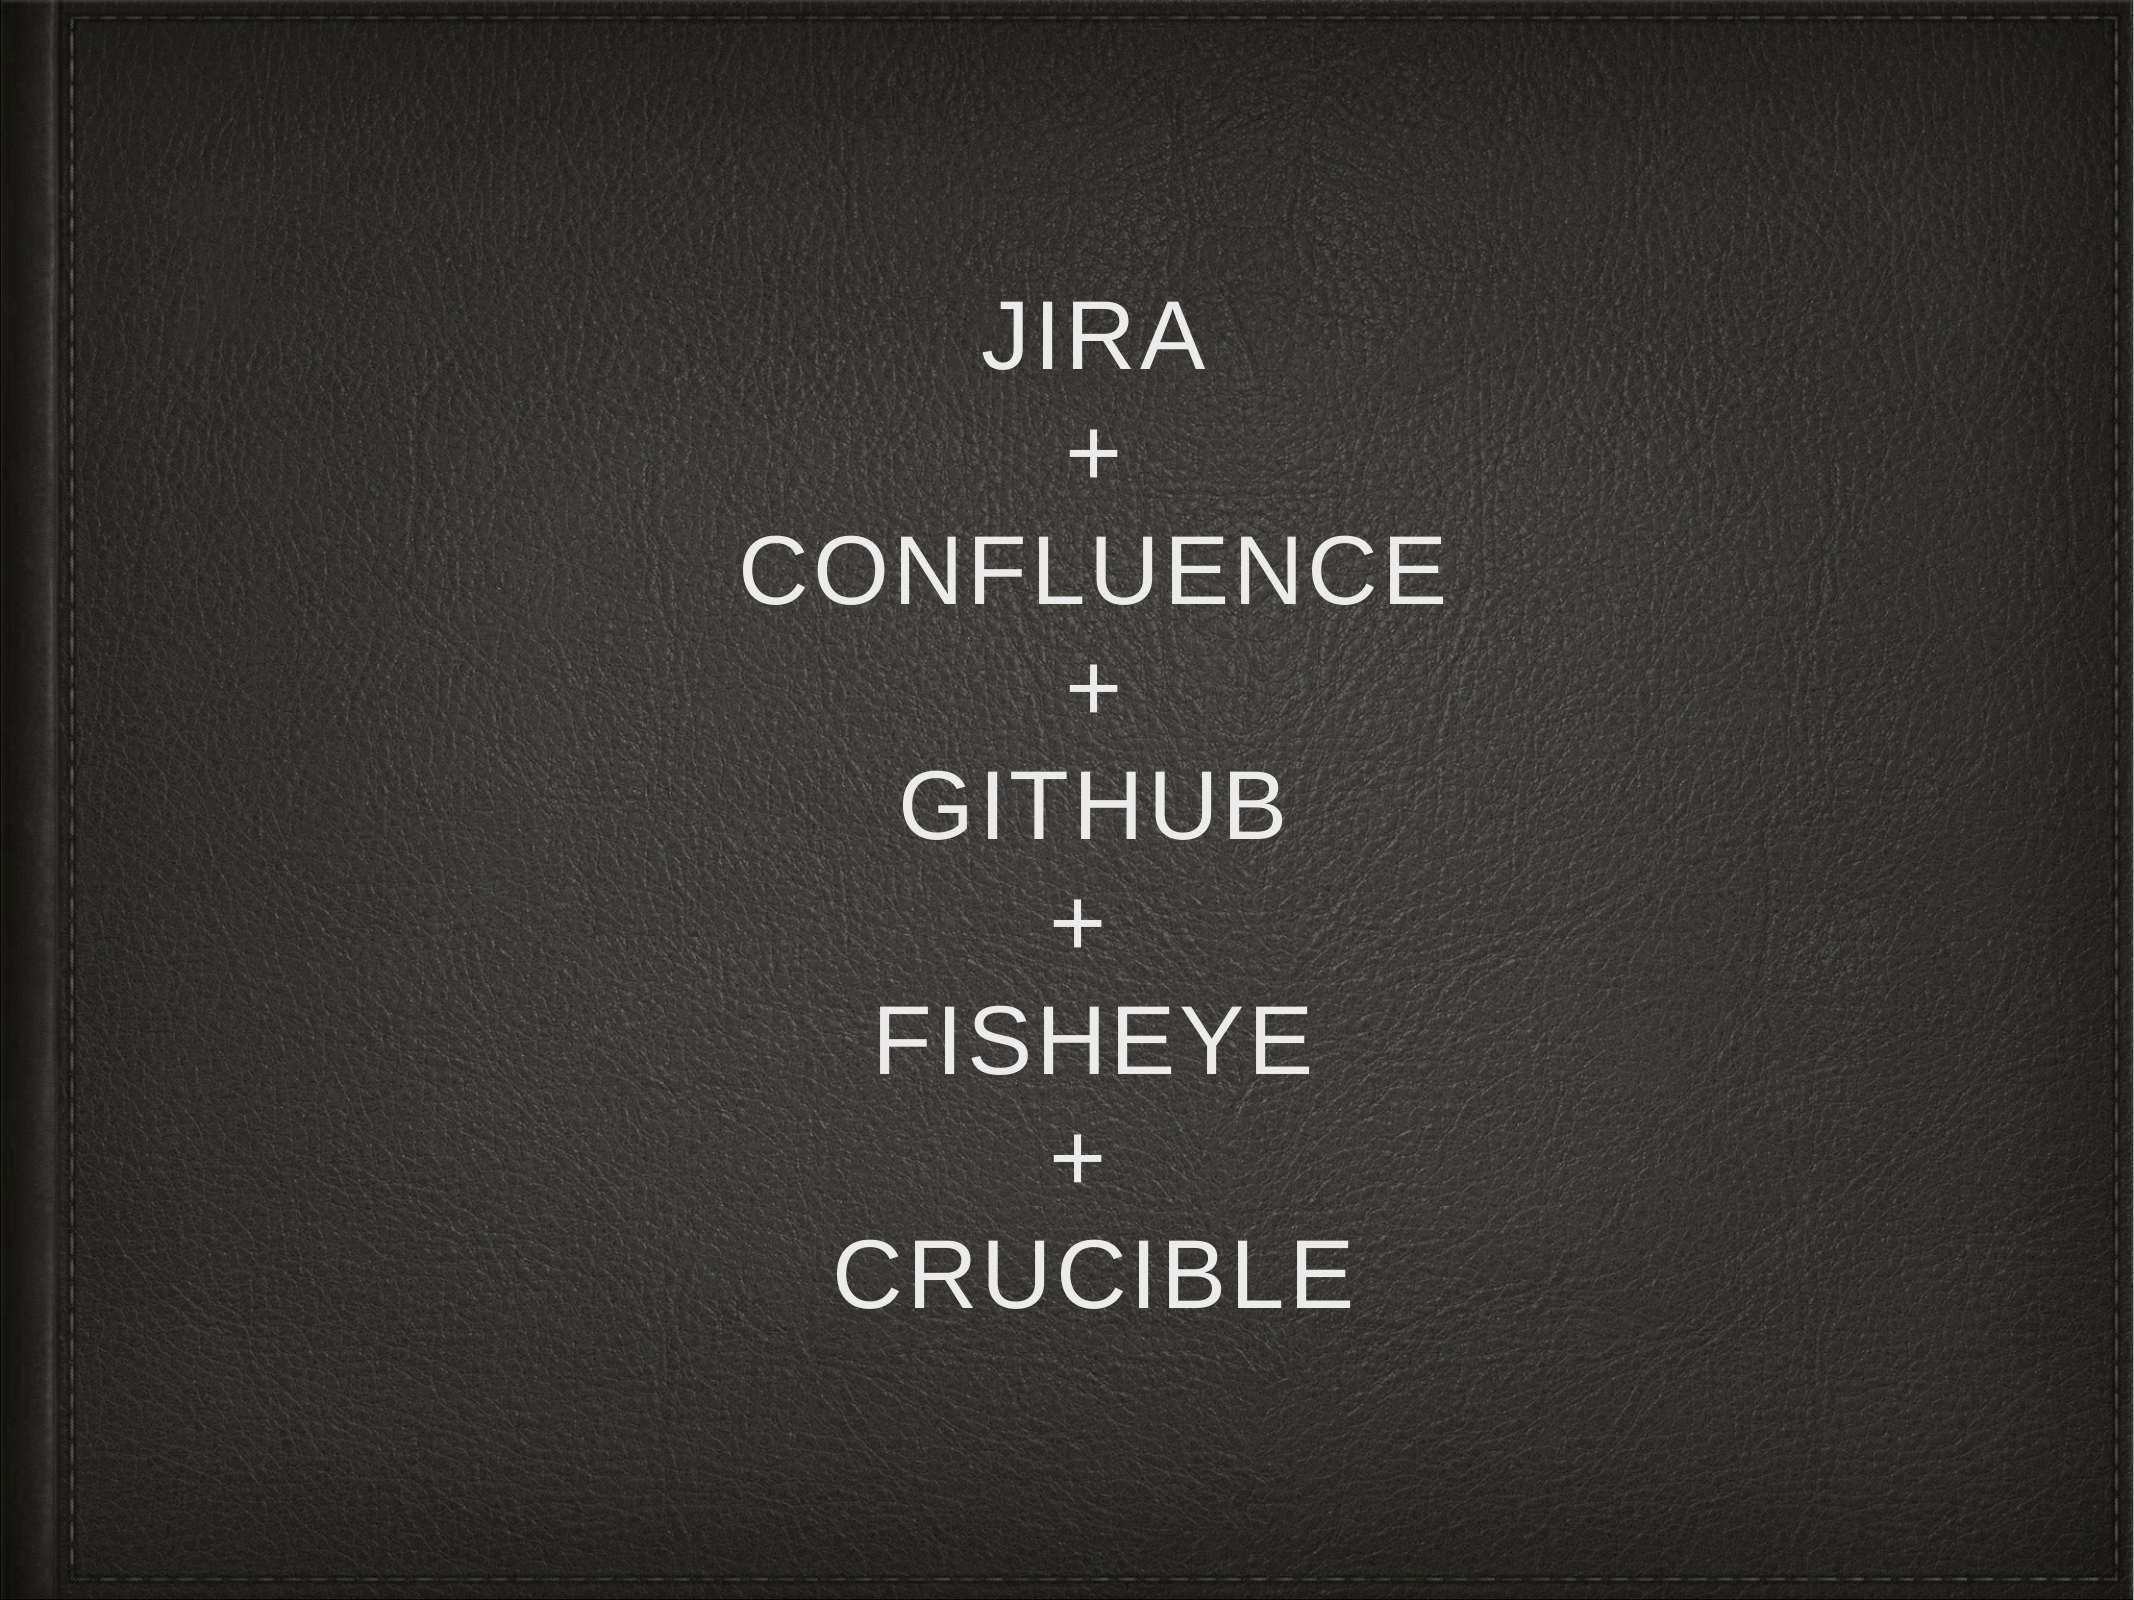

# Jira
+
confluence
+
GitHuB
+
FishEye
+
Crucible